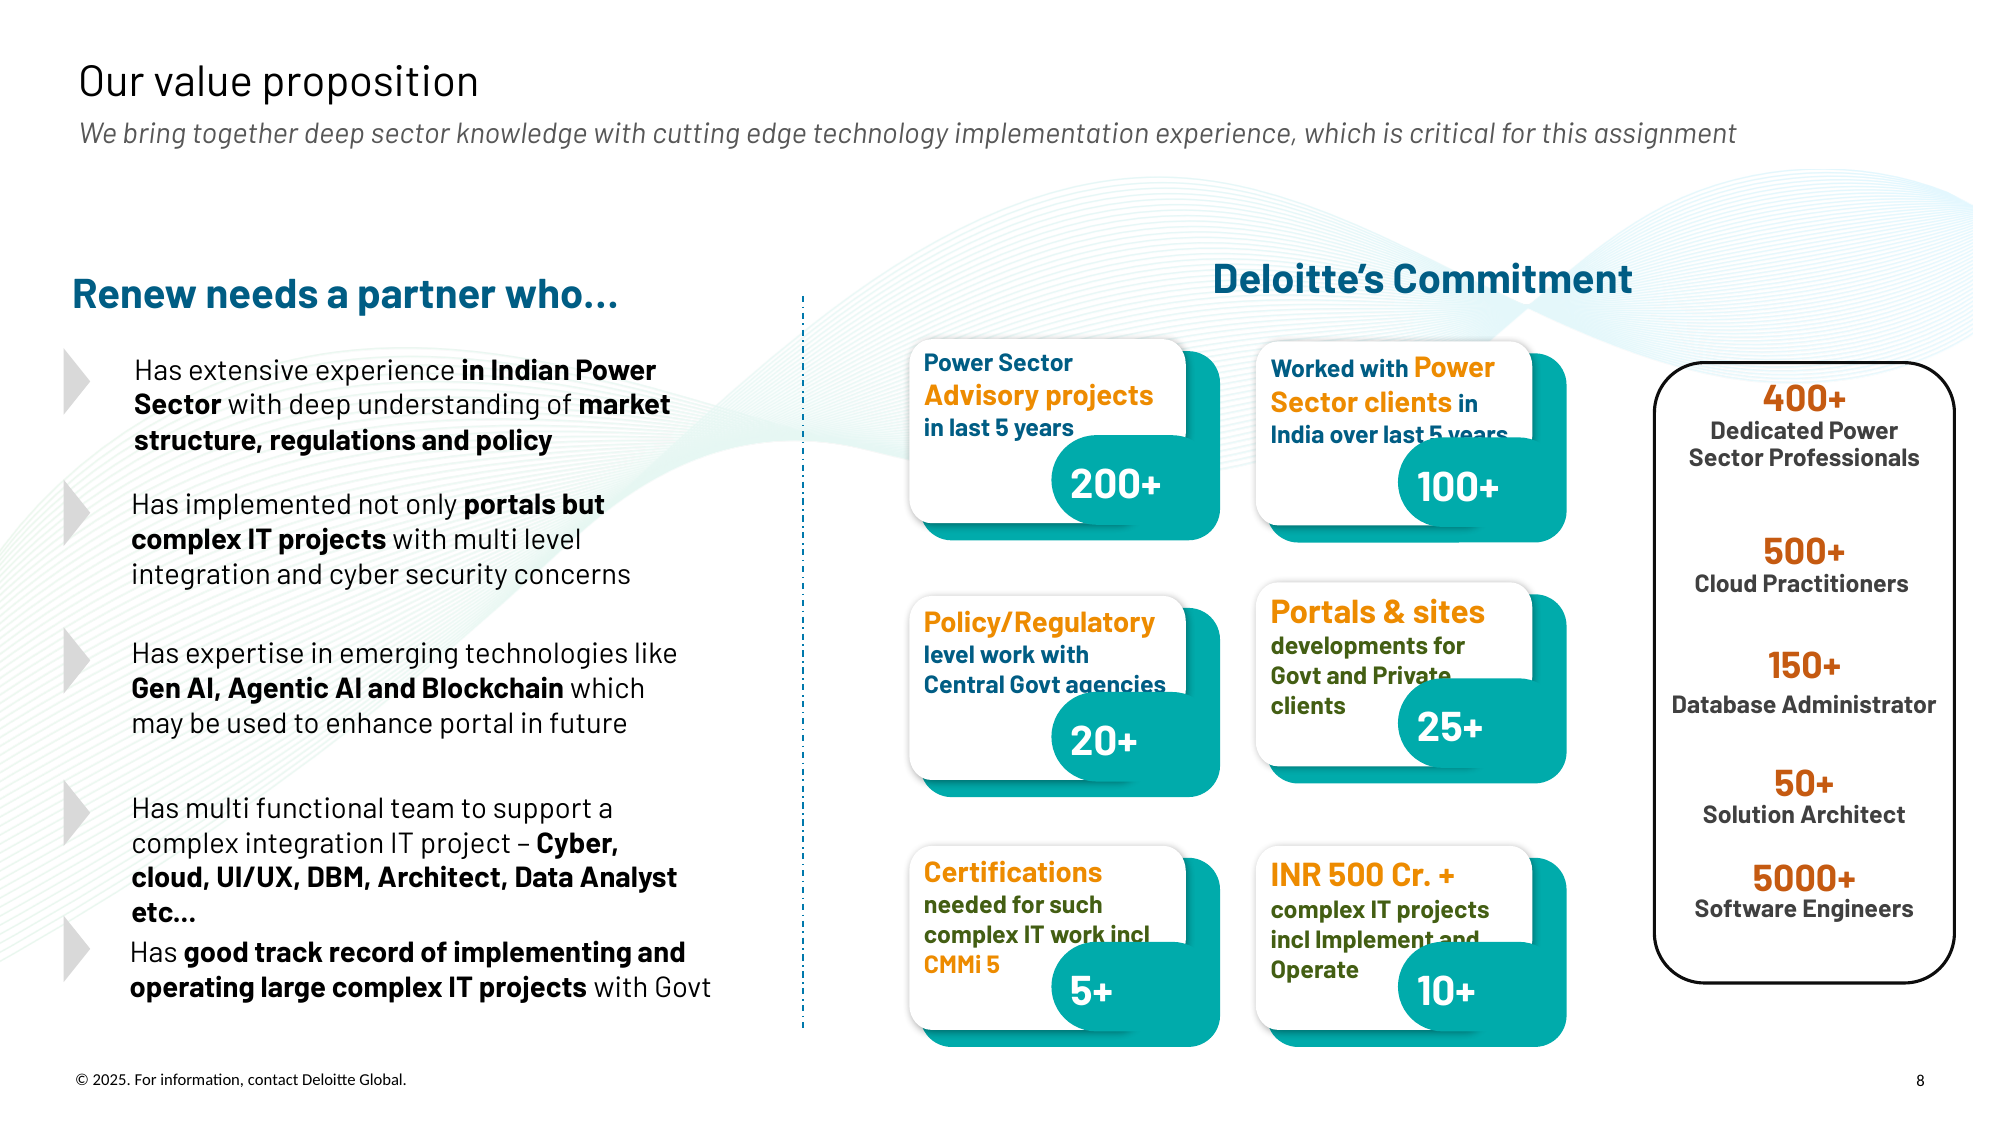

# Our value proposition
We bring together deep sector knowledge with cutting edge technology implementation experience, which is critical for this assignment
Deloitte’s Commitment
Renew needs a partner who…
Power Sector Advisory projects in last 5 years

200+
Worked with Power Sector clients in India over last 5 years

100+
Has extensive experience in Indian Power Sector with deep understanding of market structure, regulations and policy

400+

Dedicated Power Sector Professionals
Has implemented not only portals but complex IT projects with multi level integration and cyber security concerns

500+

Cloud Practitioners
Portals & sites developments for Govt and Private
clients

25+
Policy/Regulatory level work with Central Govt agencies

20+
Has expertise in emerging technologies like Gen AI, Agentic AI and Blockchain which may be used to enhance portal in future
150+

Database Administrator
50+

Has multi functional team to support a complex integration IT project – Cyber, cloud, UI/UX, DBM, Architect, Data Analyst etc...
Solution Architect

Certifications needed for such complex IT work incl CMMi 5

5+
INR 500 Cr. + complex IT projects incl Implement and Operate

10+
5000+

Software Engineers
Has good track record of implementing and operating large complex IT projects with Govt